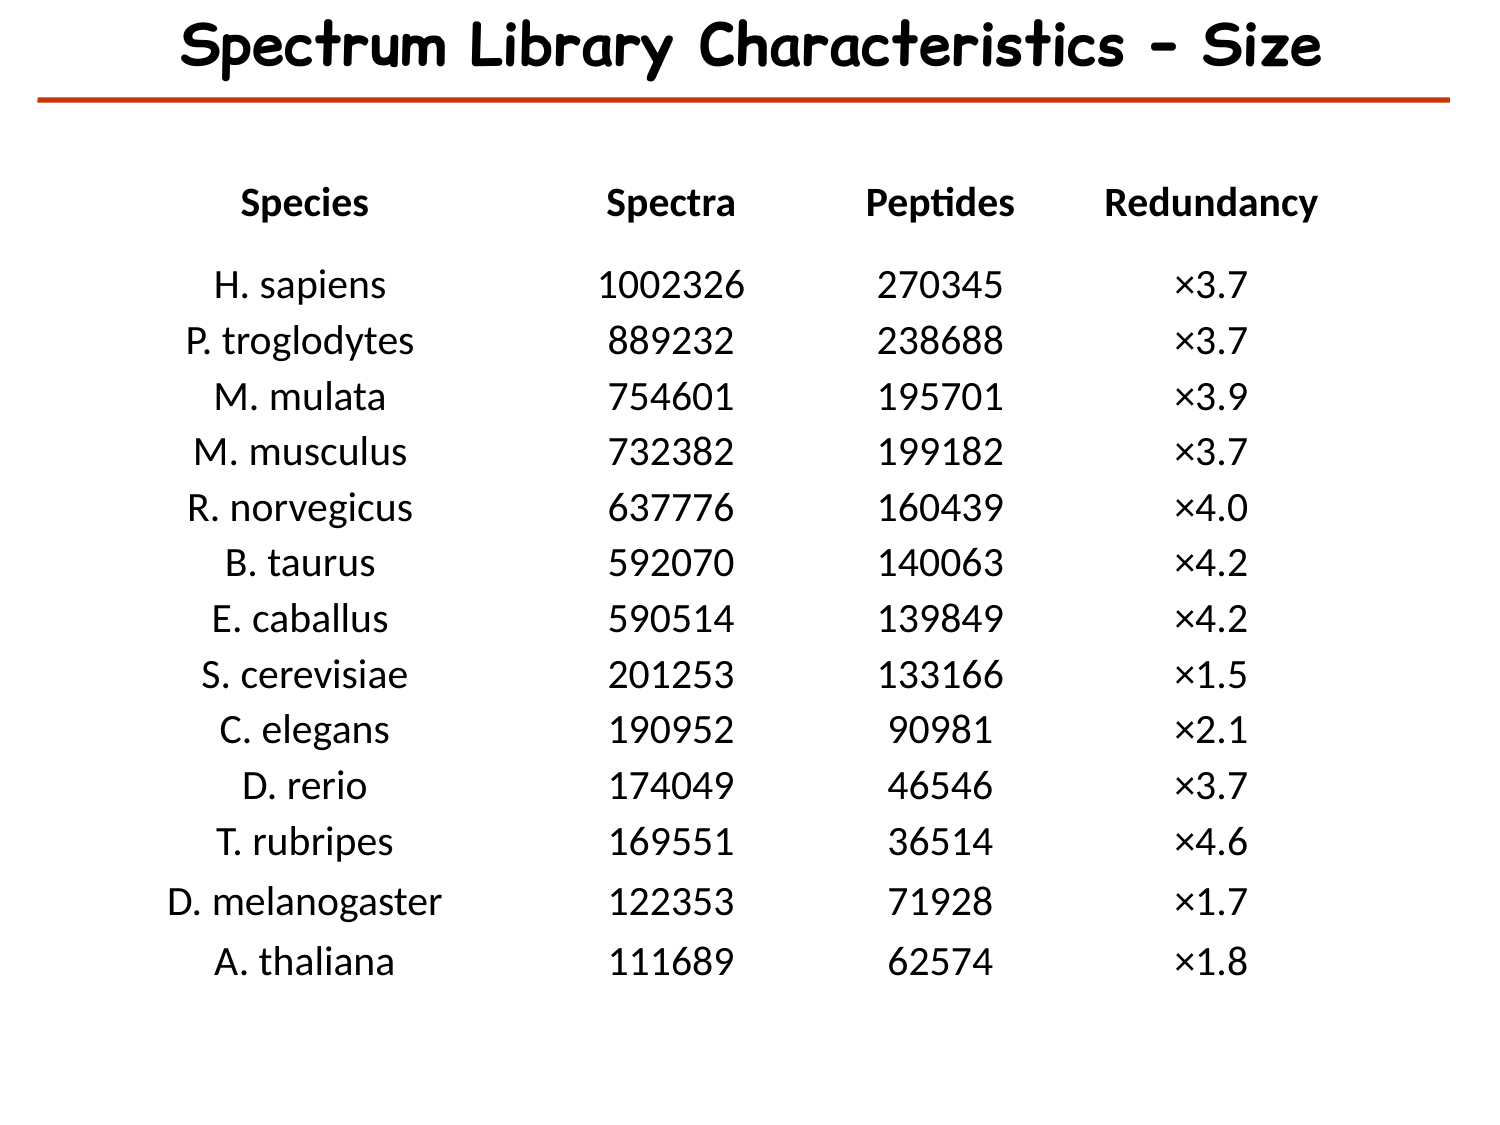

Spectrum Library Characteristics – Size

| Species | Spectra | Peptides | Redundancy |
| --- | --- | --- | --- |
| H. sapiens | 1002326 | 270345 | ×3.7 |
| P. troglodytes | 889232 | 238688 | ×3.7 |
| M. mulata | 754601 | 195701 | ×3.9 |
| M. musculus | 732382 | 199182 | ×3.7 |
| R. norvegicus | 637776 | 160439 | ×4.0 |
| B. taurus | 592070 | 140063 | ×4.2 |
| E. caballus | 590514 | 139849 | ×4.2 |
| S. cerevisiae | 201253 | 133166 | ×1.5 |
| C. elegans | 190952 | 90981 | ×2.1 |
| D. rerio | 174049 | 46546 | ×3.7 |
| T. rubripes | 169551 | 36514 | ×4.6 |
| D. melanogaster | 122353 | 71928 | ×1.7 |
| A. thaliana | 111689 | 62574 | ×1.8 |